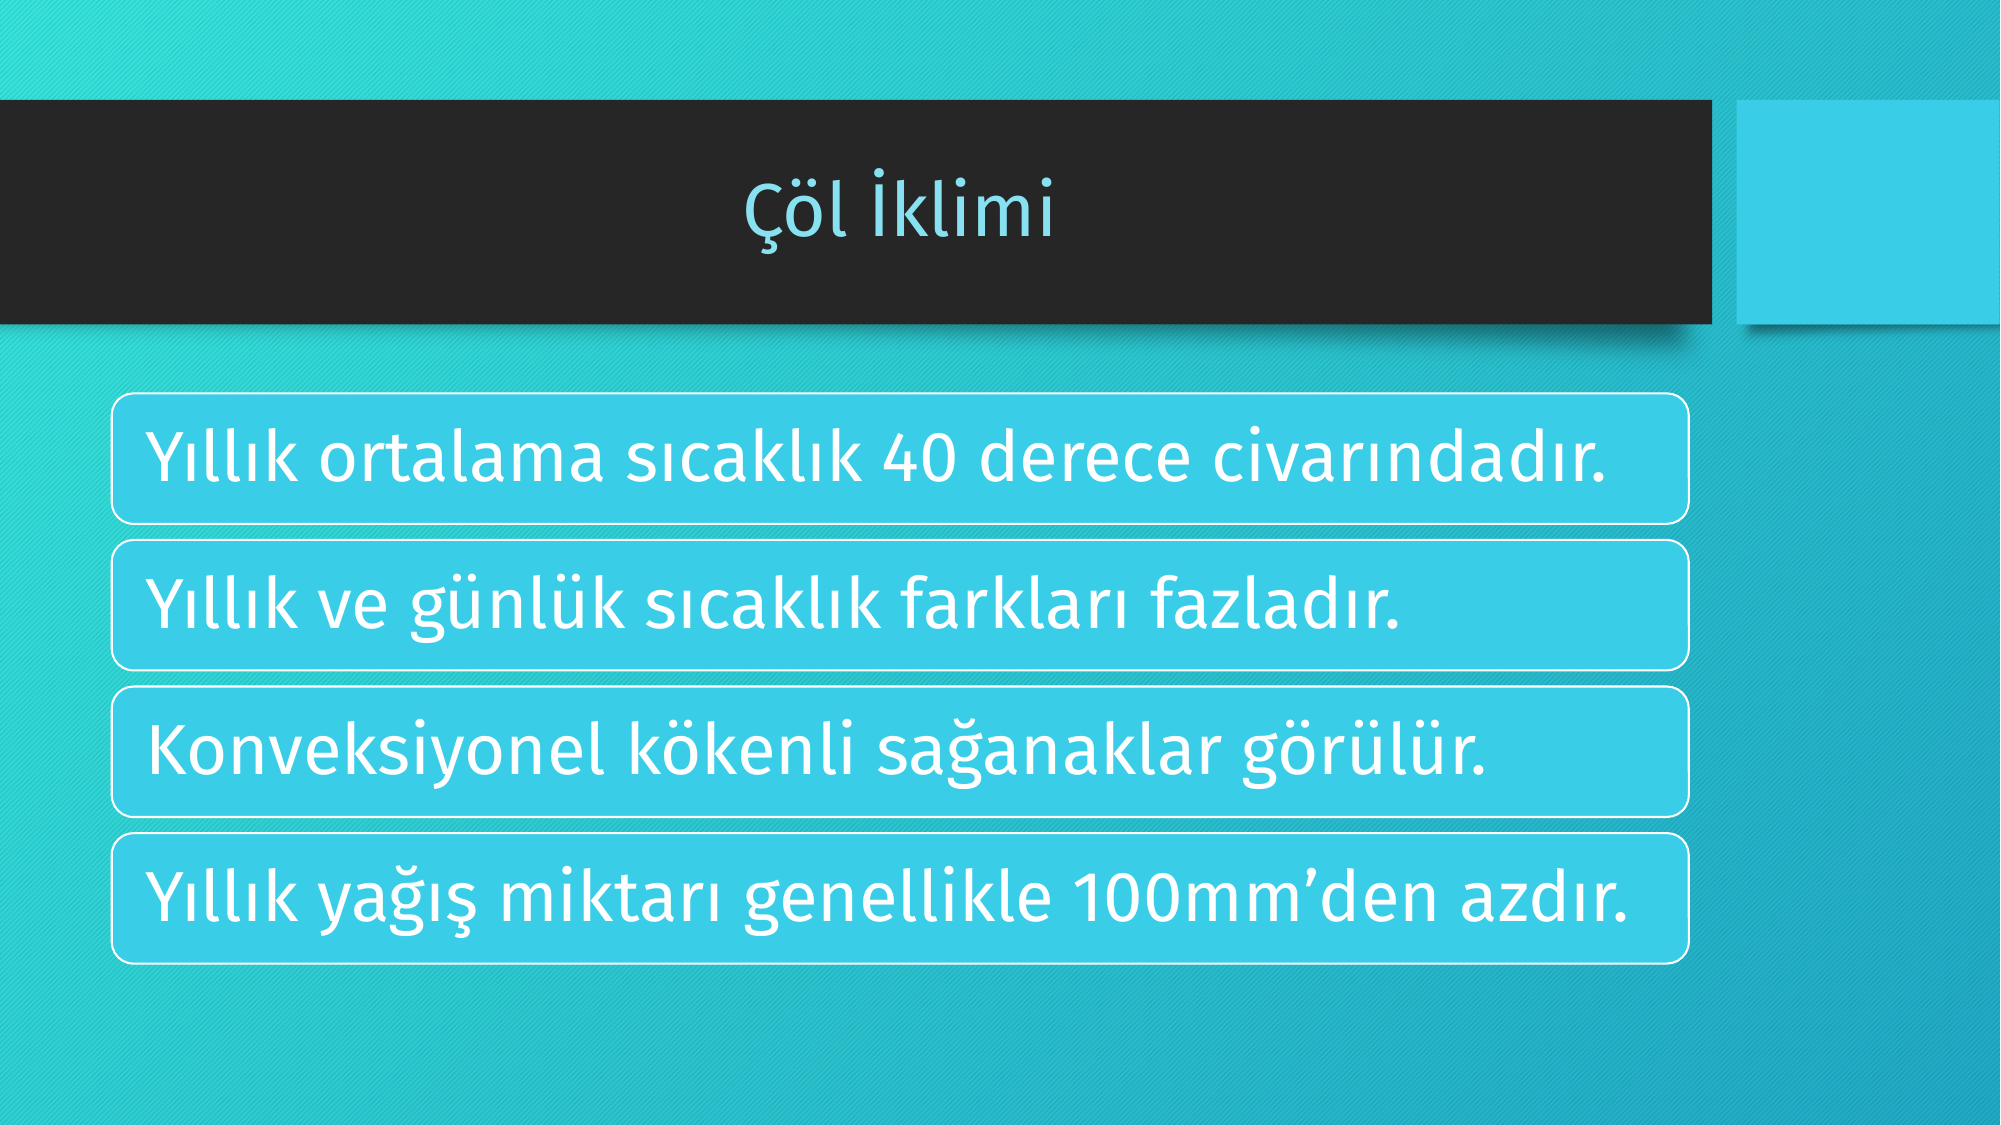

# Çöl İklimi
Yıllık ortalama sıcaklık 40 derece civarındadır.
Yıllık ve günlük sıcaklık farkları fazladır.
Konveksiyonel kökenli sağanaklar görülür.
Yıllık yağış miktarı genellikle 100mm’den azdır.